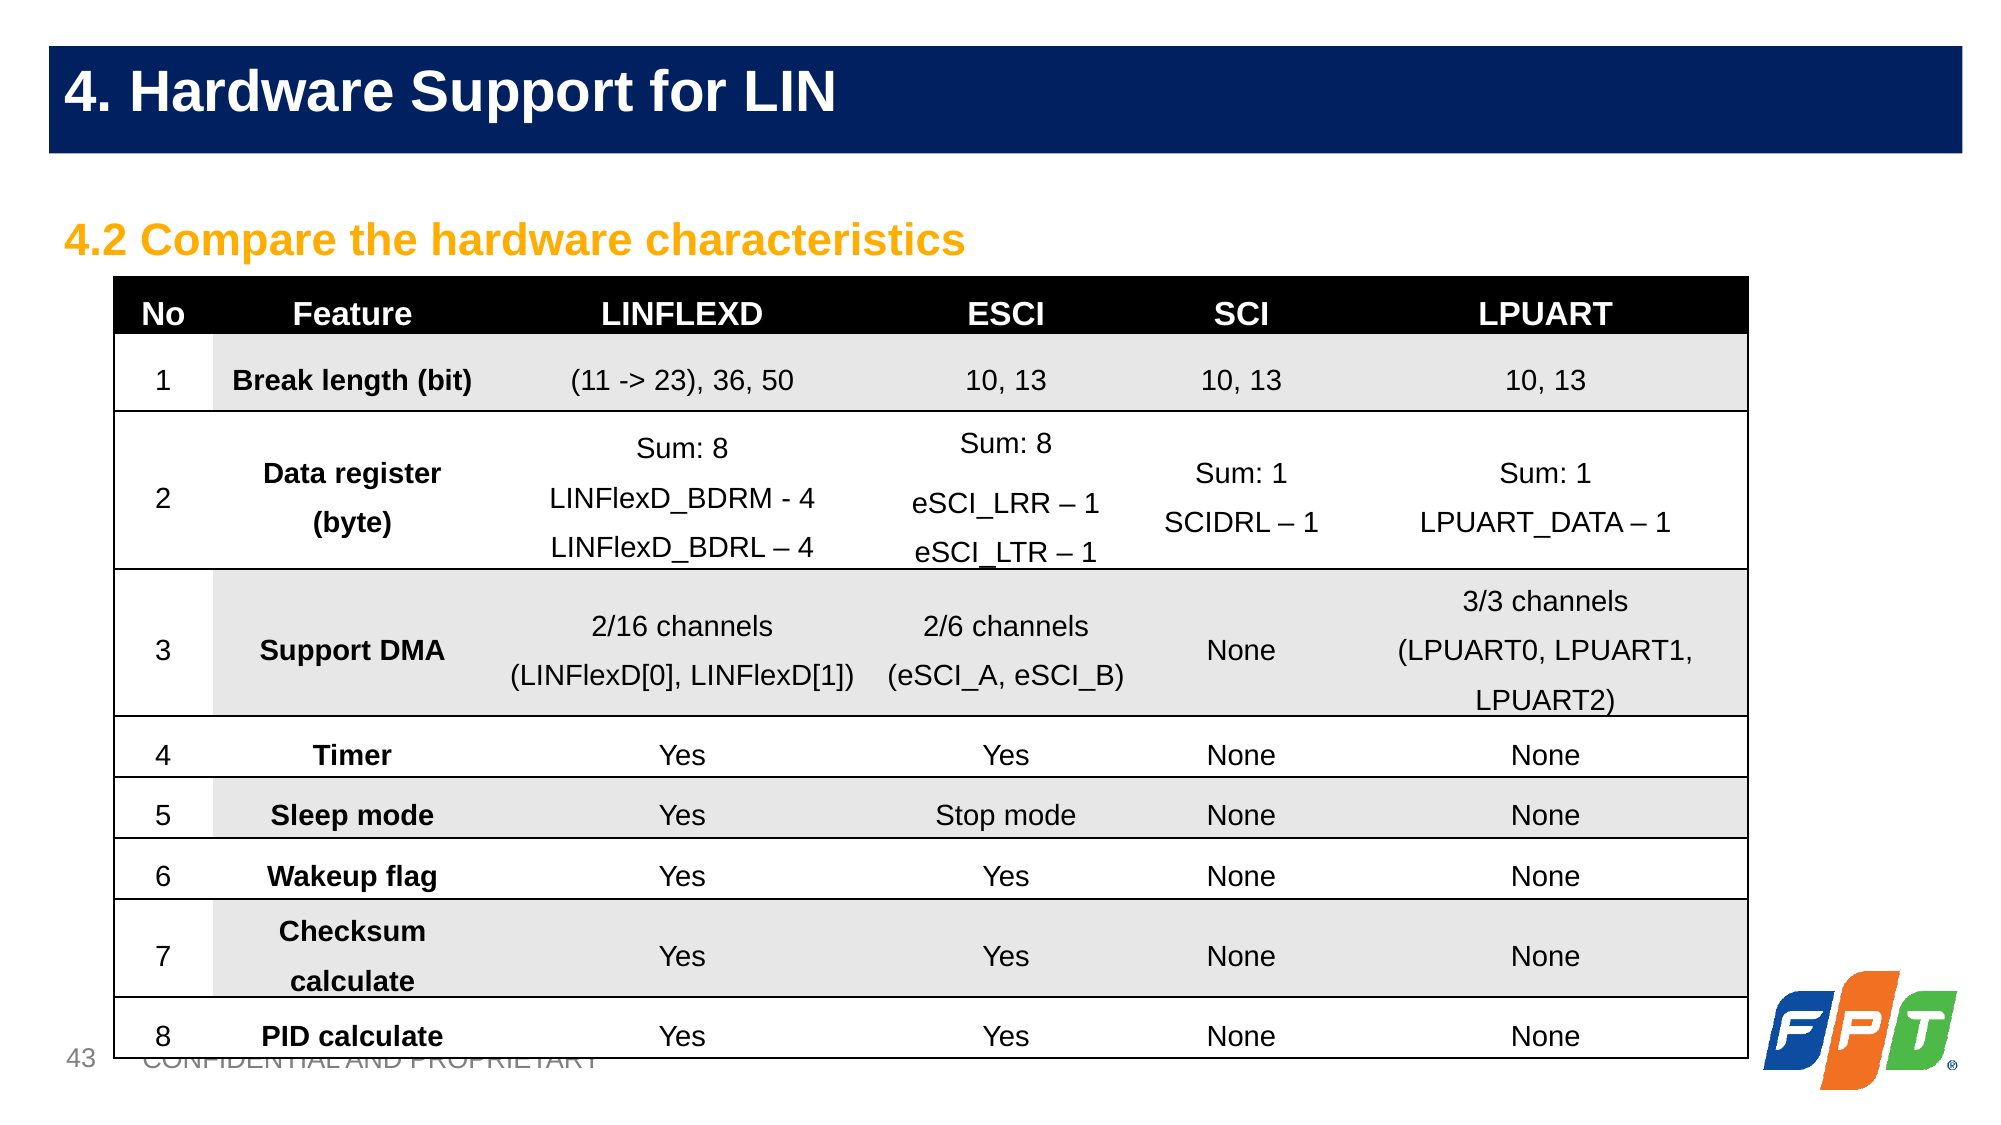

4.2 Compare the hardware characteristics
| No | Feature | LINFLEXD | ESCI | SCI | LPUART |
| --- | --- | --- | --- | --- | --- |
| 1 | Break length (bit) | (11 -> 23), 36, 50 | 10, 13 | 10, 13 | 10, 13 |
| 2 | Data register (byte) | Sum: 8 LINFlexD\_BDRM - 4 LINFlexD\_BDRL – 4 | Sum: 8 eSCI\_LRR – 1 eSCI\_LTR – 1 | Sum: 1 SCIDRL – 1 | Sum: 1 LPUART\_DATA – 1 |
| 3 | Support DMA | 2/16 channels (LINFlexD[0], LINFlexD[1]) | 2/6 channels (eSCI\_A, eSCI\_B) | None | 3/3 channels (LPUART0, LPUART1, LPUART2) |
| 4 | Timer | Yes | Yes | None | None |
| 5 | Sleep mode | Yes | Stop mode | None | None |
| 6 | Wakeup flag | Yes | Yes | None | None |
| 7 | Checksum calculate | Yes | Yes | None | None |
| 8 | PID calculate | Yes | Yes | None | None |